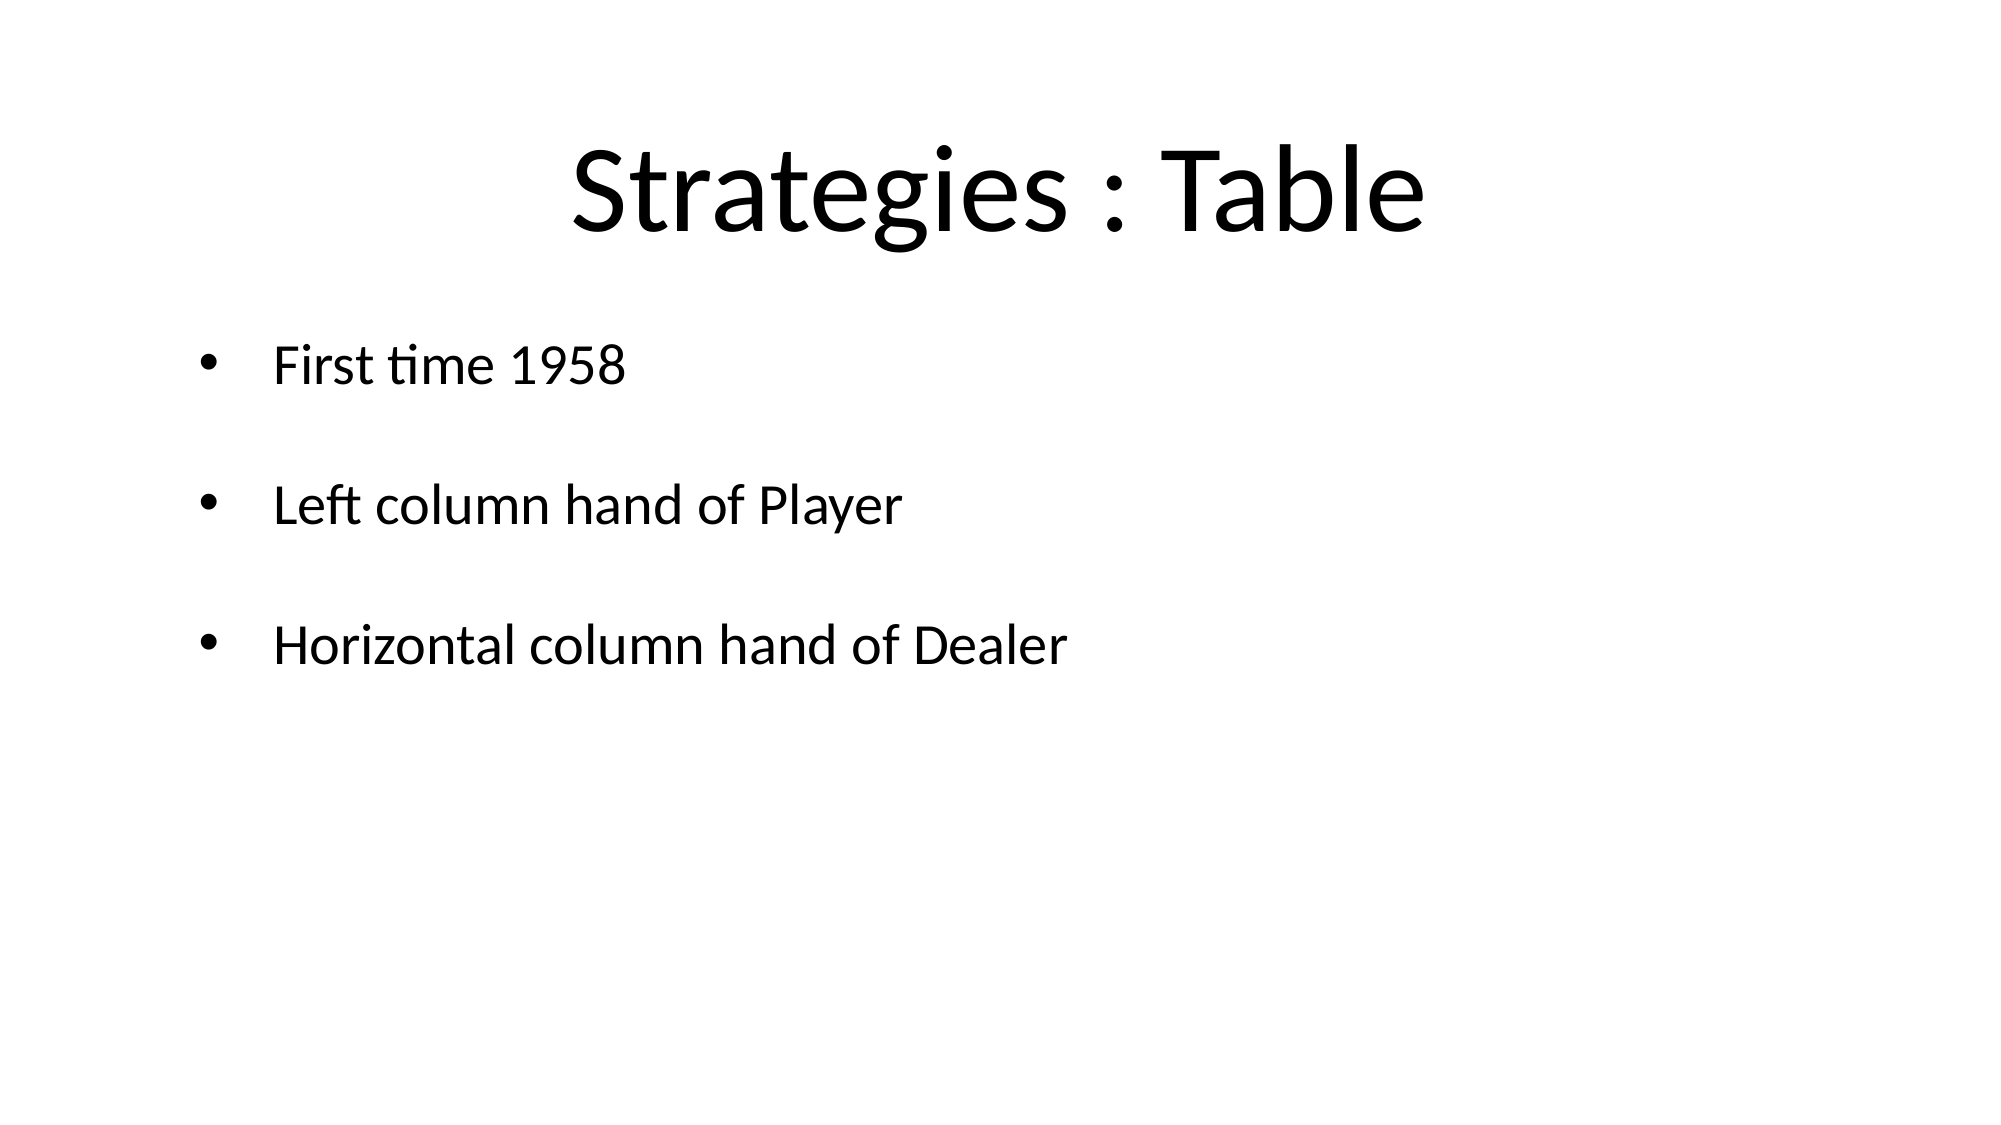

# Strategies : Table
First time 1958

Left column hand of Player

Horizontal column hand of Dealer